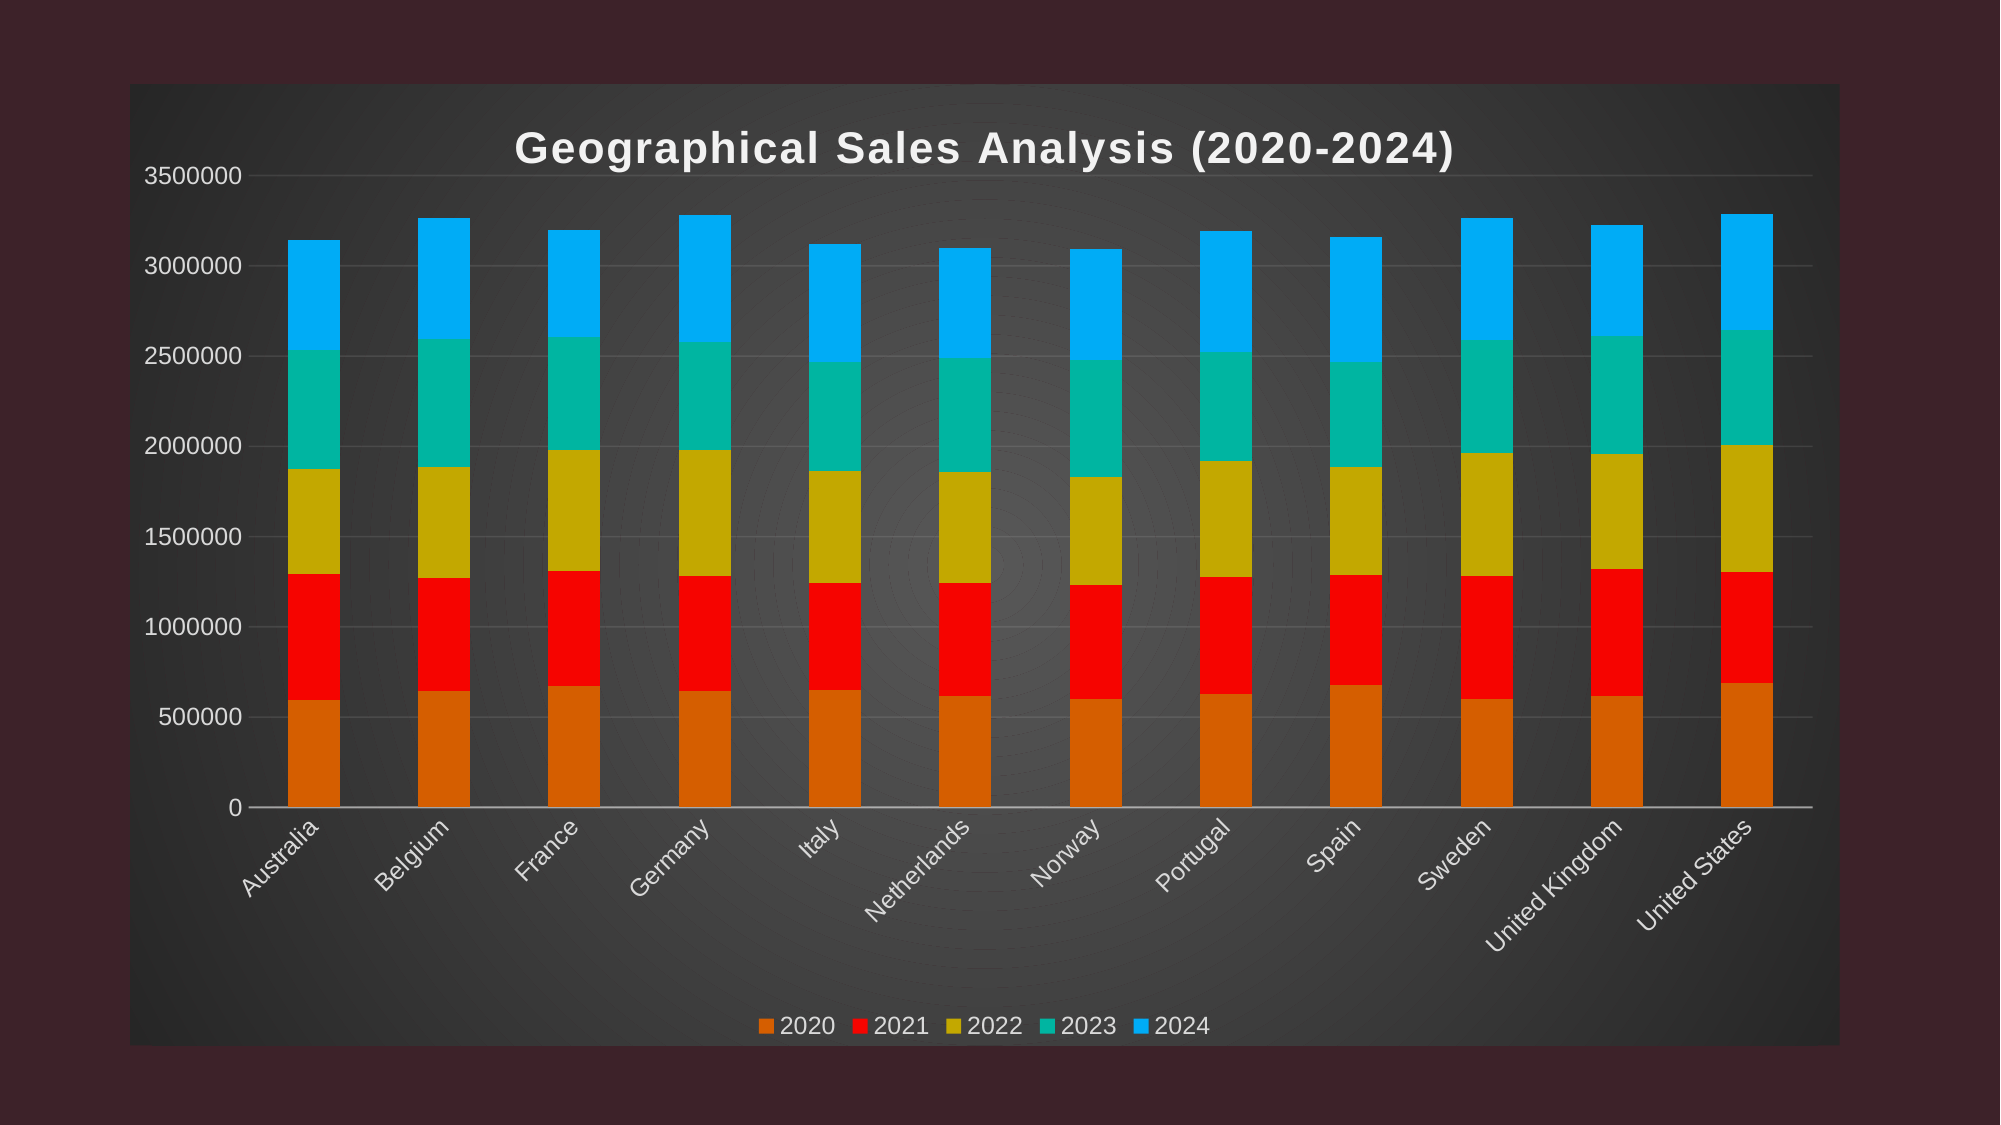

### Chart: Geographical Sales Analysis (2020-2024)

| Category | 2020 | 2021 | 2022 | 2023 | 2024 |
|---|---|---|---|---|---|
| Australia | 594847.54165 | 696113.475695 | 584895.707836 | 659035.760244 | 605029.298288 |
| Belgium | 643549.816327 | 626729.389975 | 613667.390328 | 711689.746349 | 666838.216471 |
| France | 671483.112541 | 636659.709834 | 670981.496687 | 624917.001069 | 595684.352363 |
| Germany | 641921.607459 | 636923.220495 | 699256.332966 | 600830.179684 | 702298.76332 |
| Italy | 647810.387306 | 596719.132951 | 618608.109185 | 602151.130013 | 652714.422468 |
| Netherlands | 614942.168316 | 626741.688118 | 615923.882373 | 629138.773917 | 611521.656628 |
| Norway | 598218.109833 | 635106.922809 | 595484.591008 | 647306.567819 | 617015.312402 |
| Portugal | 628856.263633 | 646495.013298 | 641216.391563 | 603035.969128 | 673560.712301 |
| Spain | 678278.424274 | 610616.374559 | 598879.853067 | 579057.327333 | 695092.225478 |
| Sweden | 600896.268383 | 678552.283842 | 680910.268133 | 626931.332963 | 678891.415158 |
| United Kingdom | 614568.596707 | 703863.462789 | 638446.648215 | 651984.289544 | 616190.670691 |
| United States | 686393.626042 | 615351.792523 | 706567.859857 | 636268.12773 | 642257.213047 |